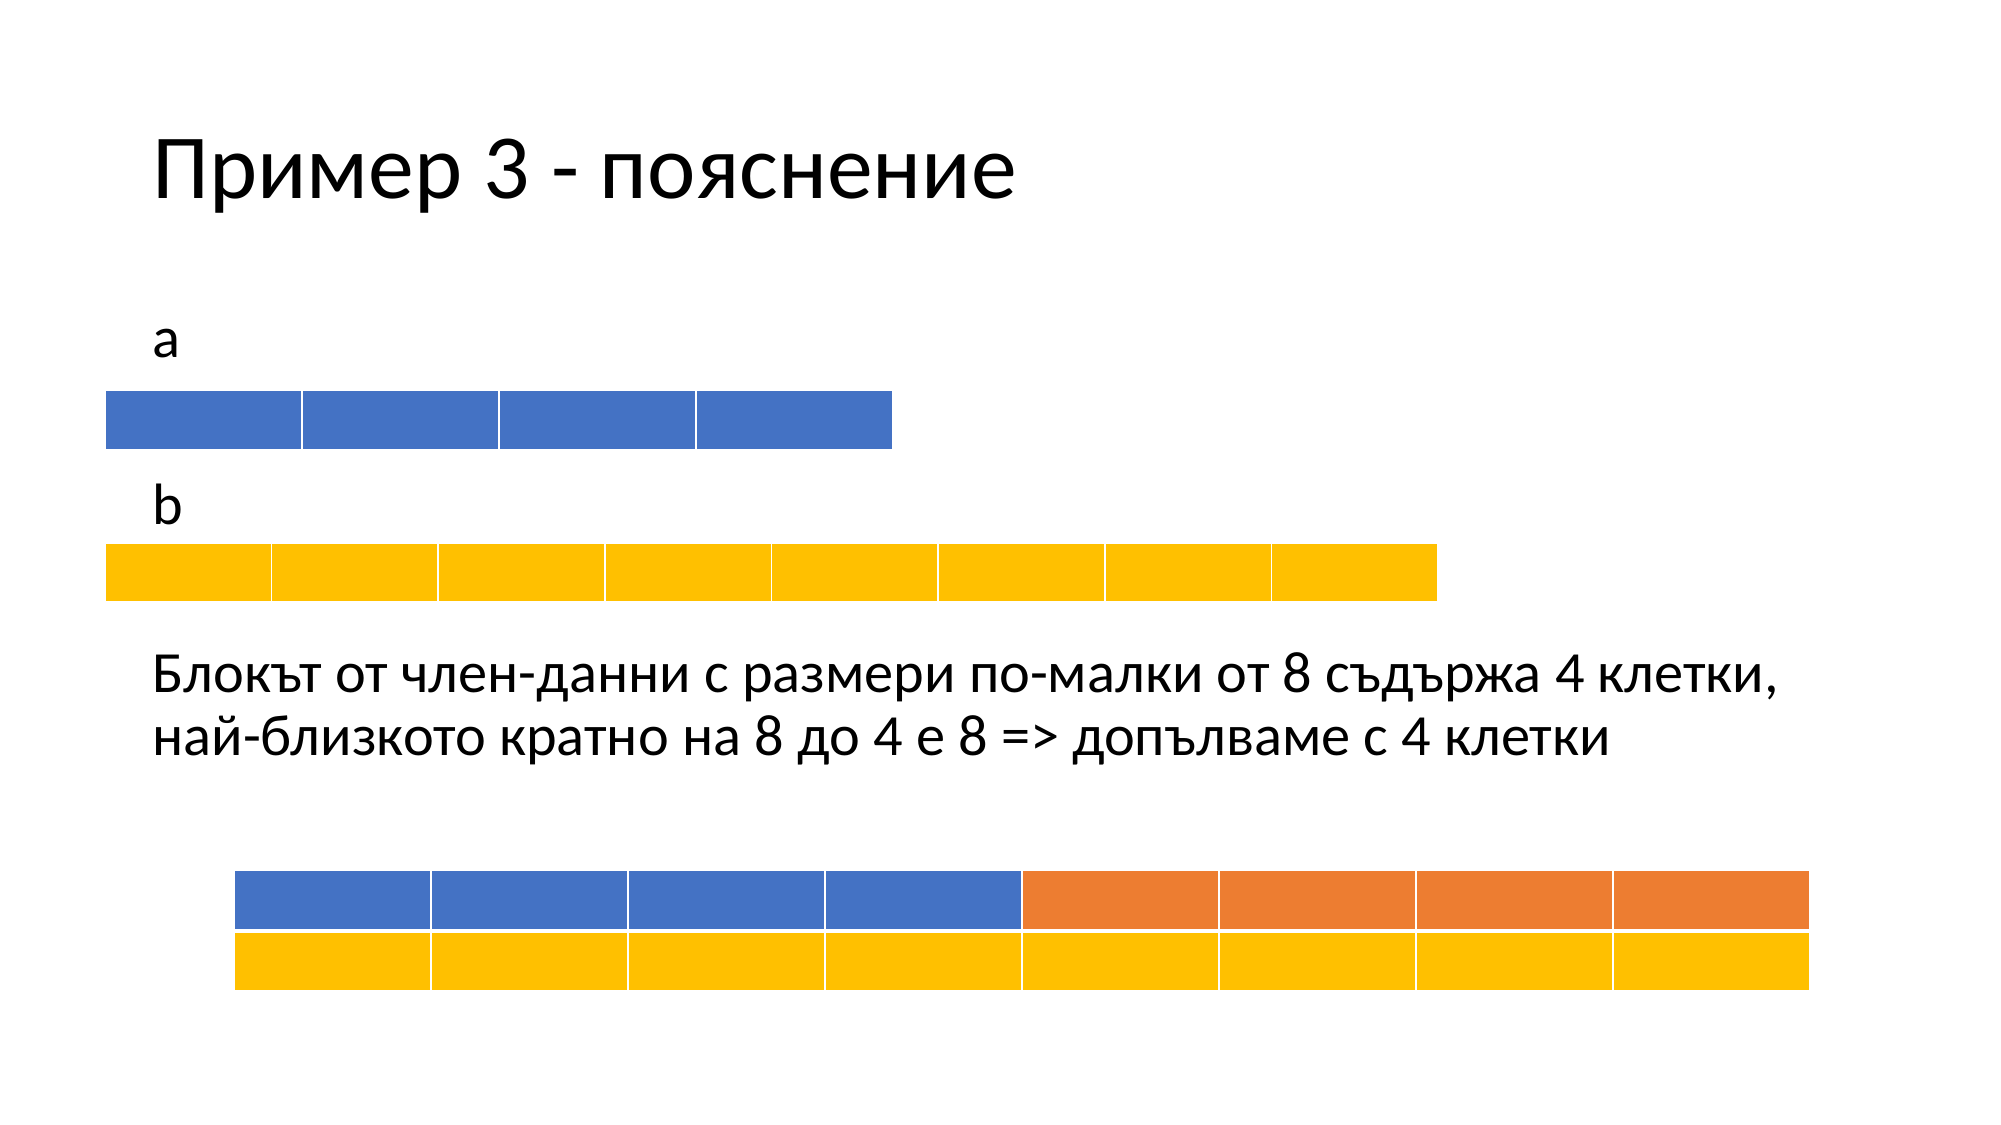

# Пример 3 - пояснение
а

b

Блокът от член-данни с размери по-малки от 8 съдържа 4 клетки, най-близкото кратно на 8 до 4 е 8 => допълваме с 4 клетки

|  |  |  |  |
| --- | --- | --- | --- |
|  |  |  |  |  |  |  |  |
| --- | --- | --- | --- | --- | --- | --- | --- |
|  |  |  |  |
| --- | --- | --- | --- |
|  |  |  |  |
| --- | --- | --- | --- |
|  |  |  |  |  |  |  |  |
| --- | --- | --- | --- | --- | --- | --- | --- |